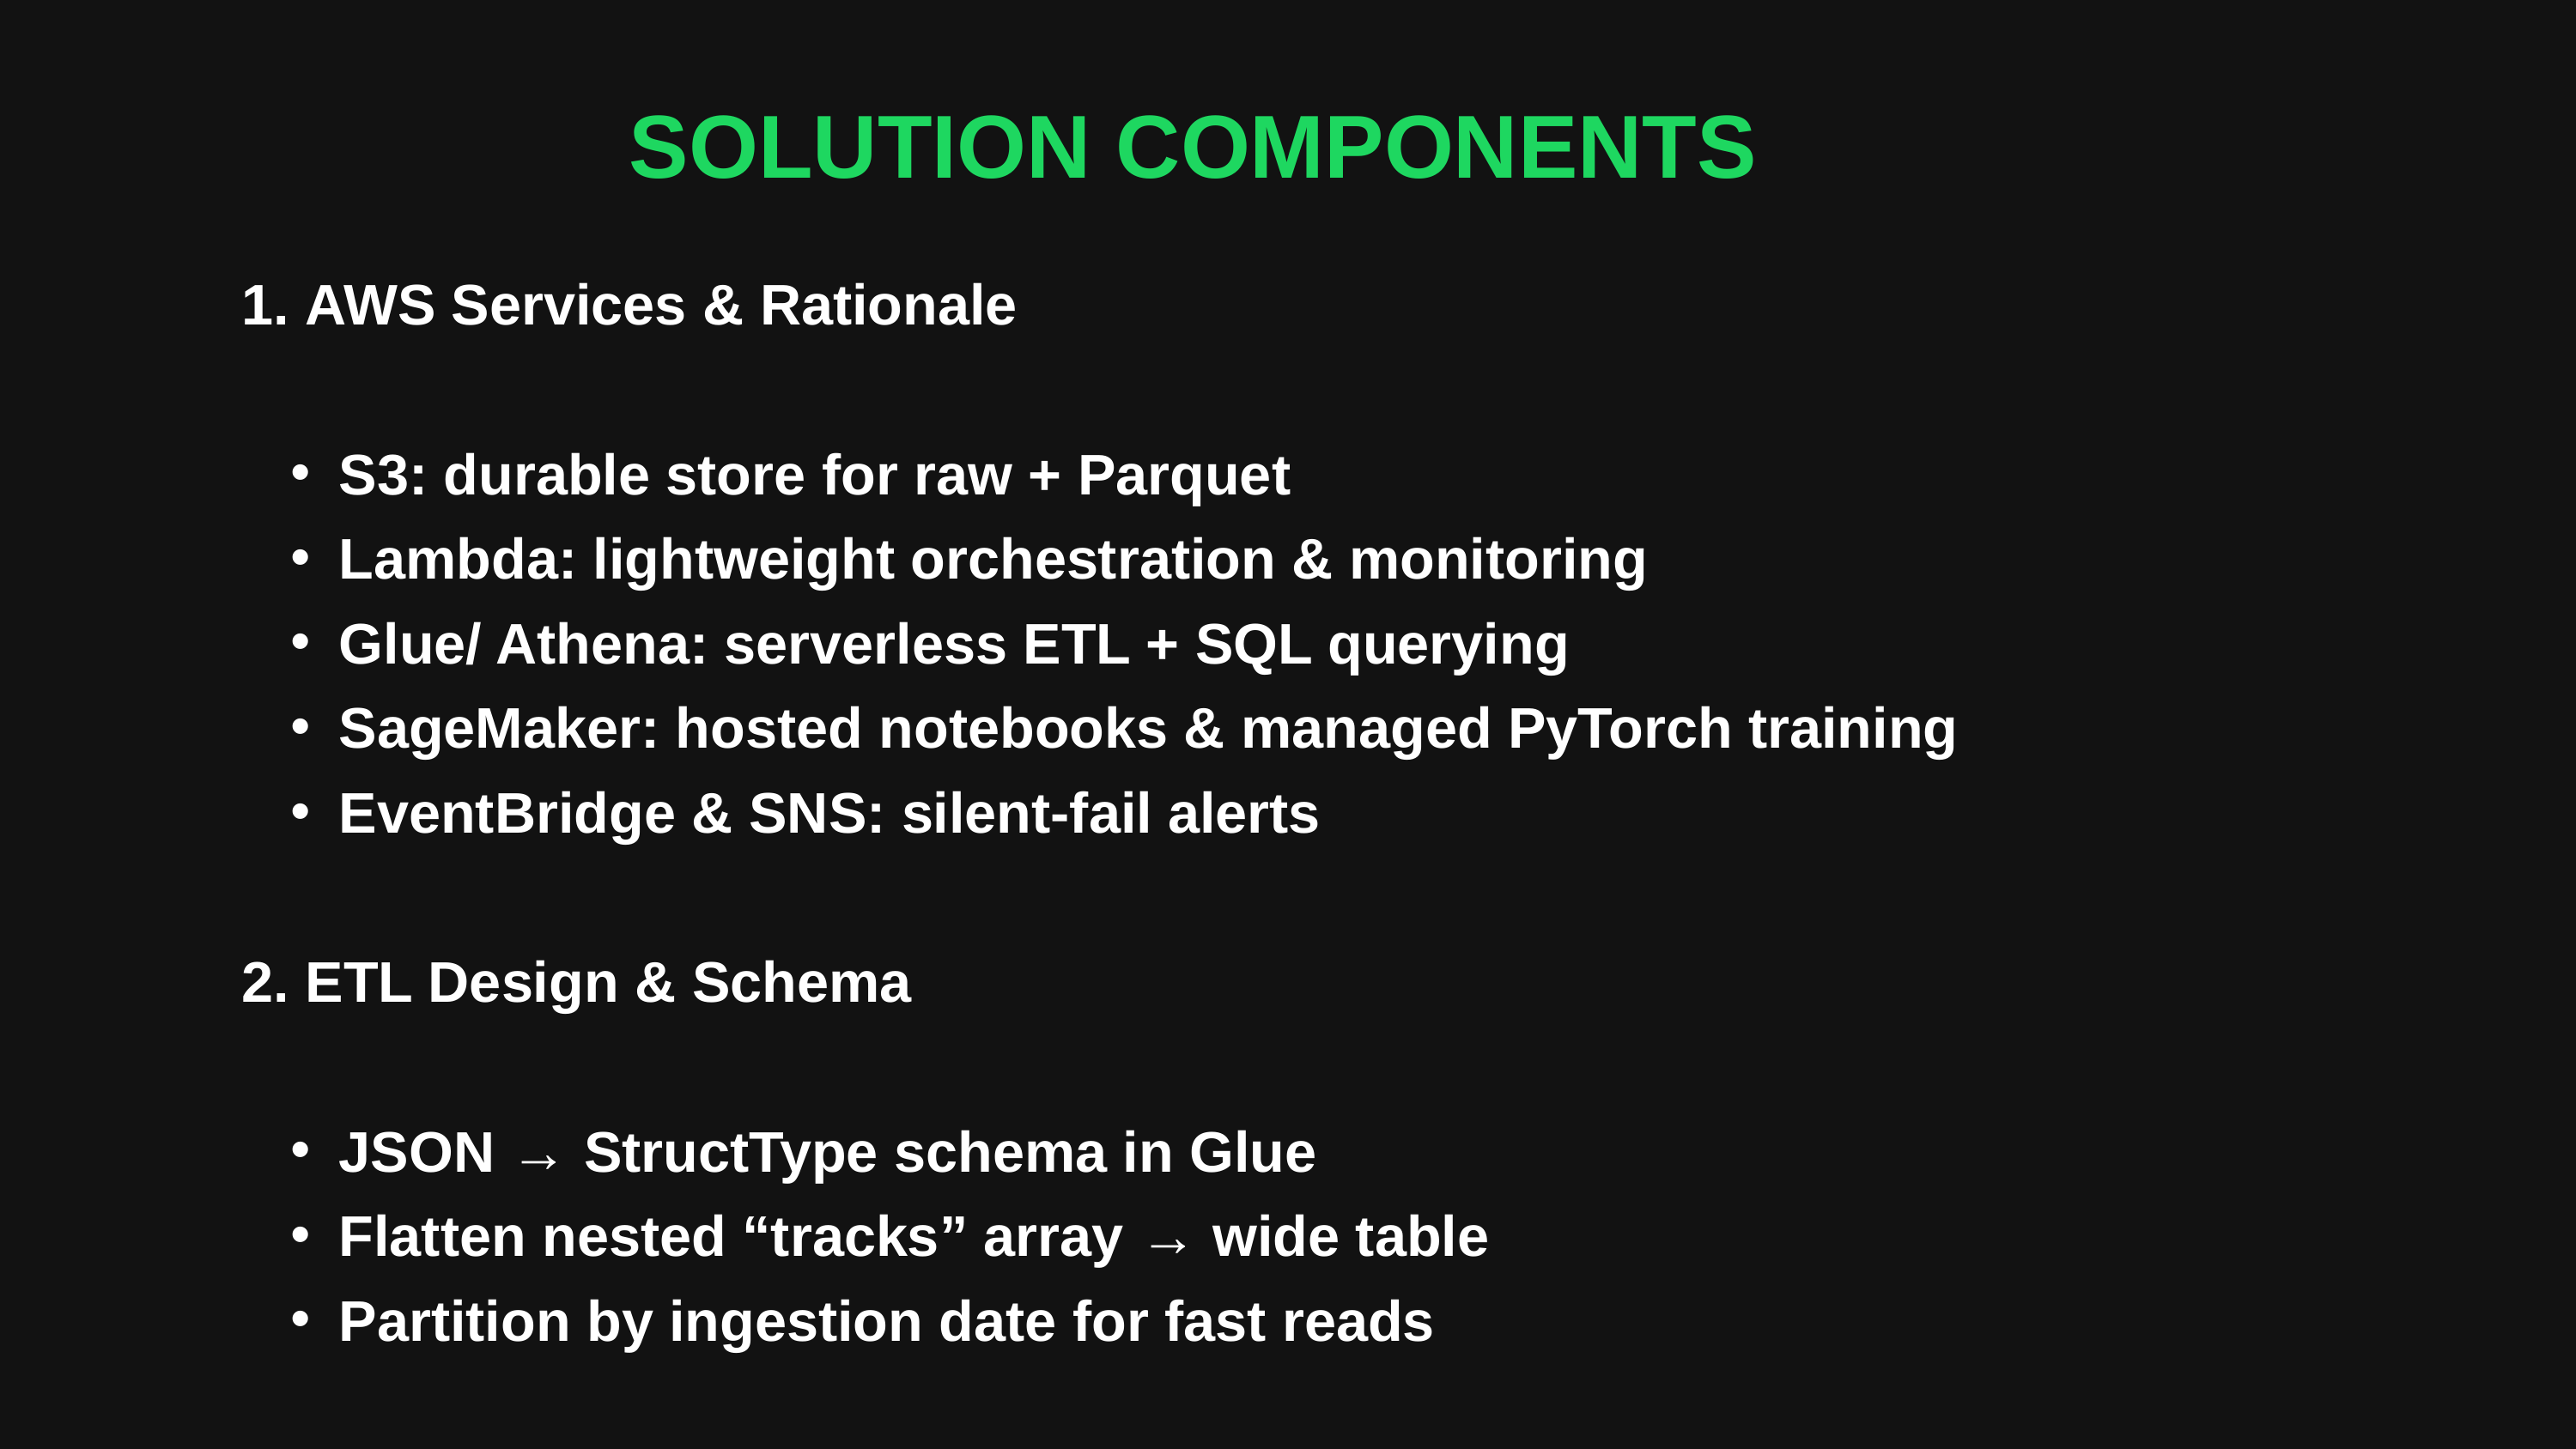

SOLUTION COMPONENTS
1. AWS Services & Rationale

S3: durable store for raw + Parquet
Lambda: lightweight orchestration & monitoring
Glue/ Athena: serverless ETL + SQL querying
SageMaker: hosted notebooks & managed PyTorch training
EventBridge & SNS: silent-fail alerts

2. ETL Design & Schema

JSON → StructType schema in Glue
Flatten nested “tracks” array → wide table
Partition by ingestion date for fast reads